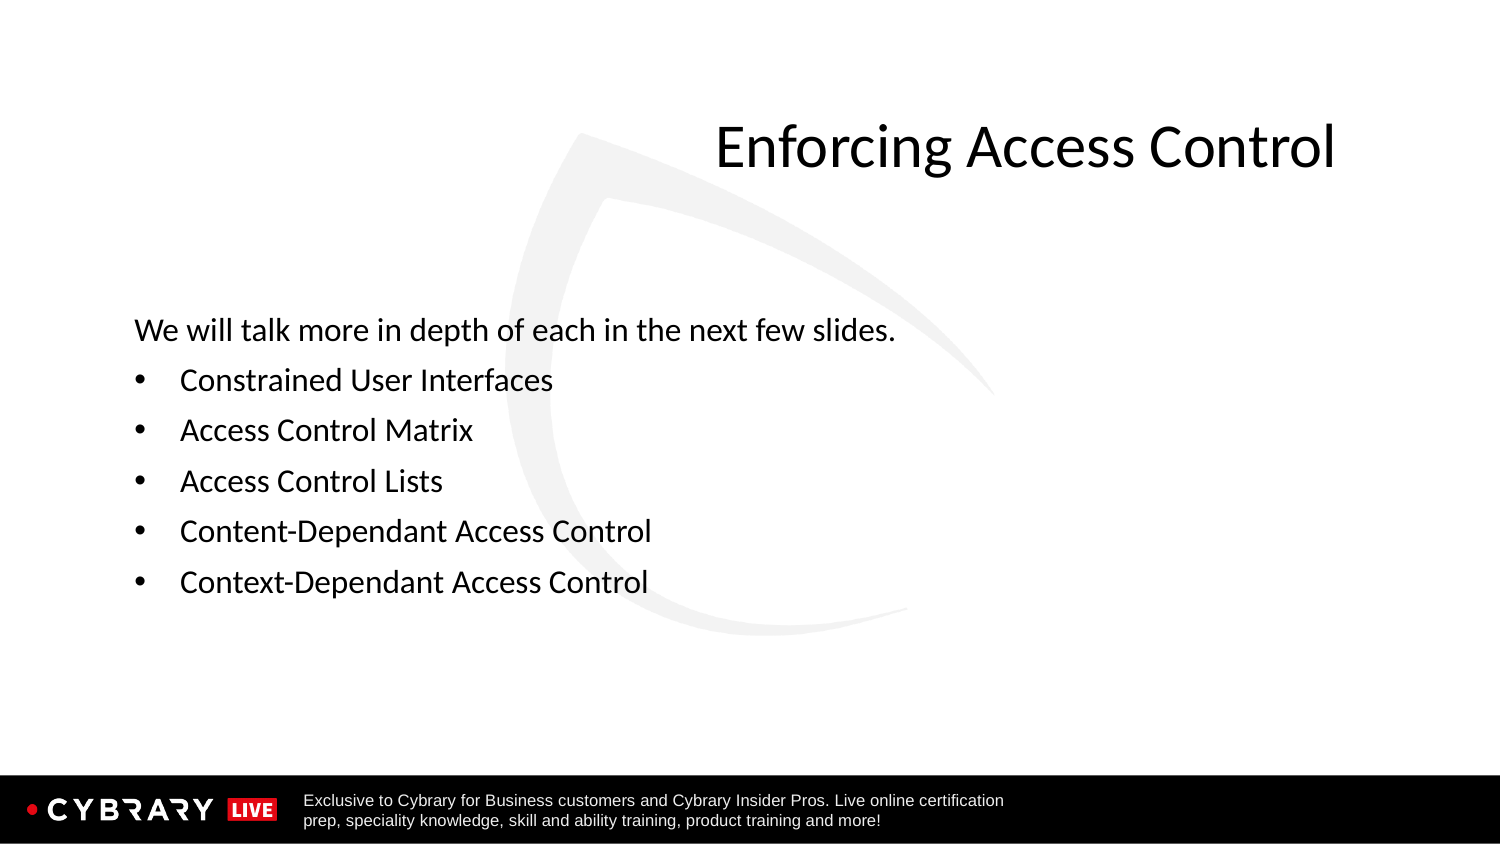

# Enforcing Access Control
We will talk more in depth of each in the next few slides.
Constrained User Interfaces
Access Control Matrix
Access Control Lists
Content-Dependant Access Control
Context-Dependant Access Control
174